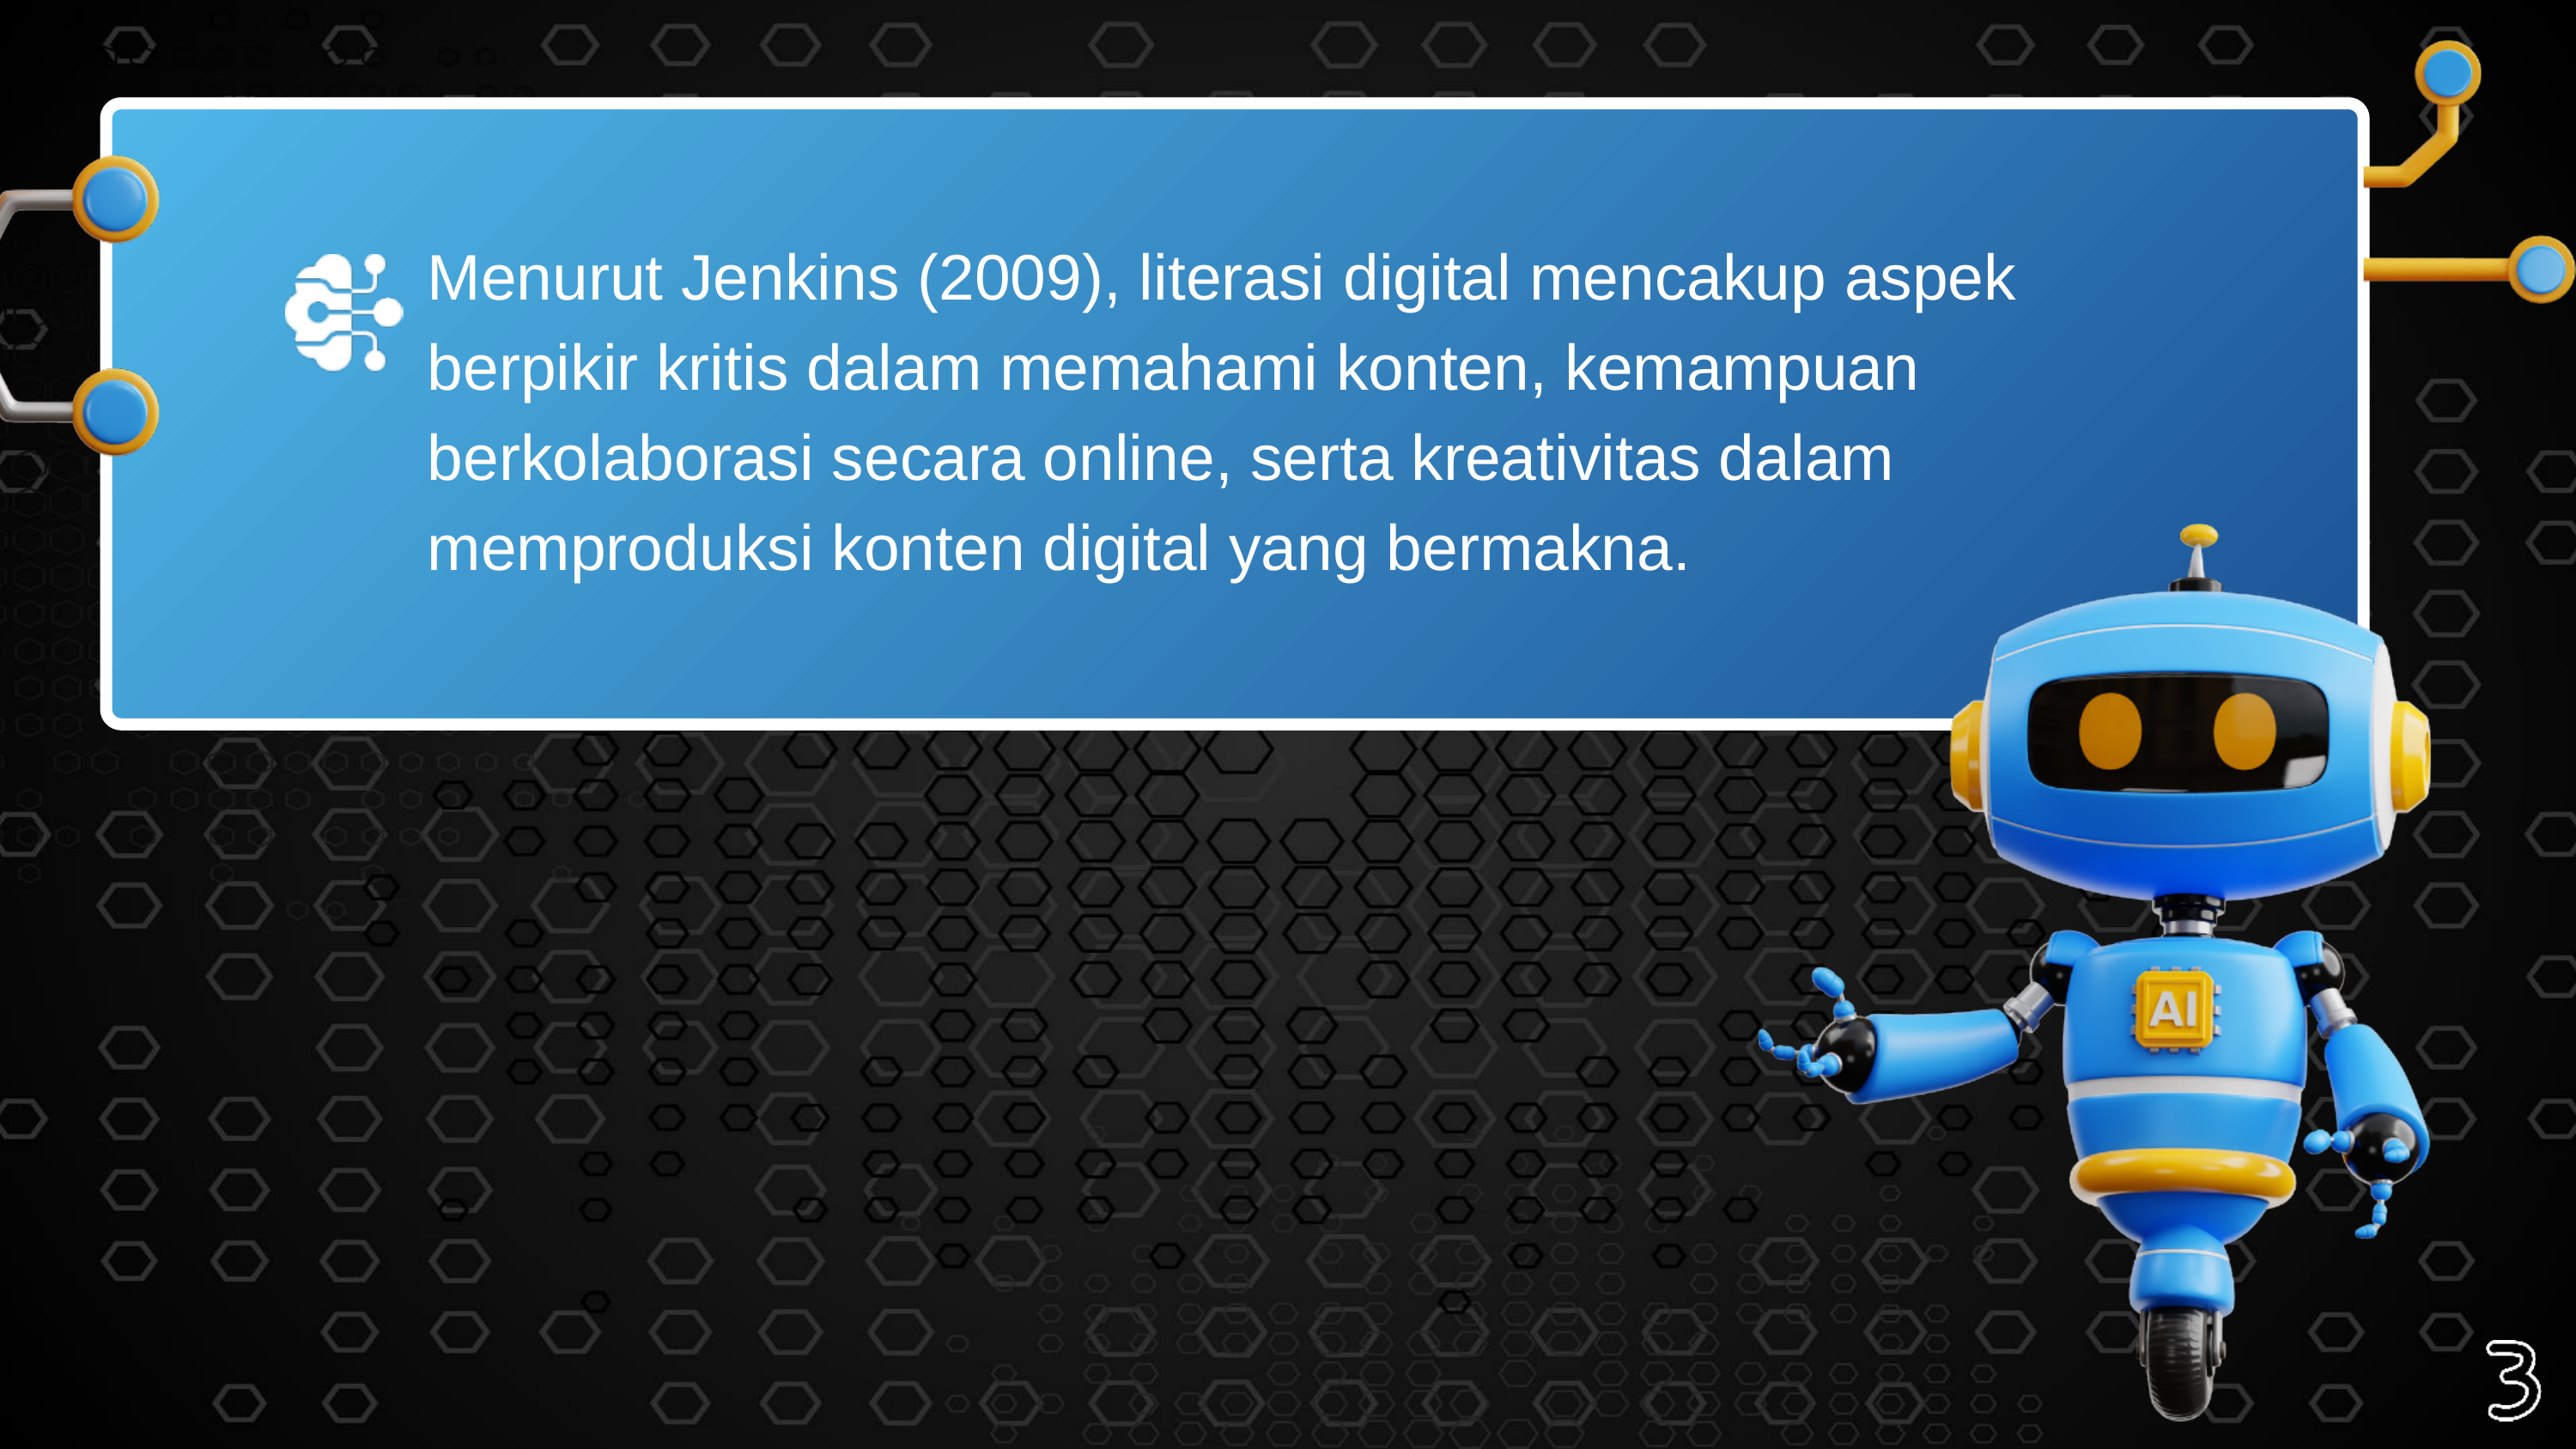

Menurut Jenkins (2009), literasi digital mencakup aspek berpikir kritis dalam memahami konten, kemampuan berkolaborasi secara online, serta kreativitas dalam memproduksi konten digital yang bermakna.